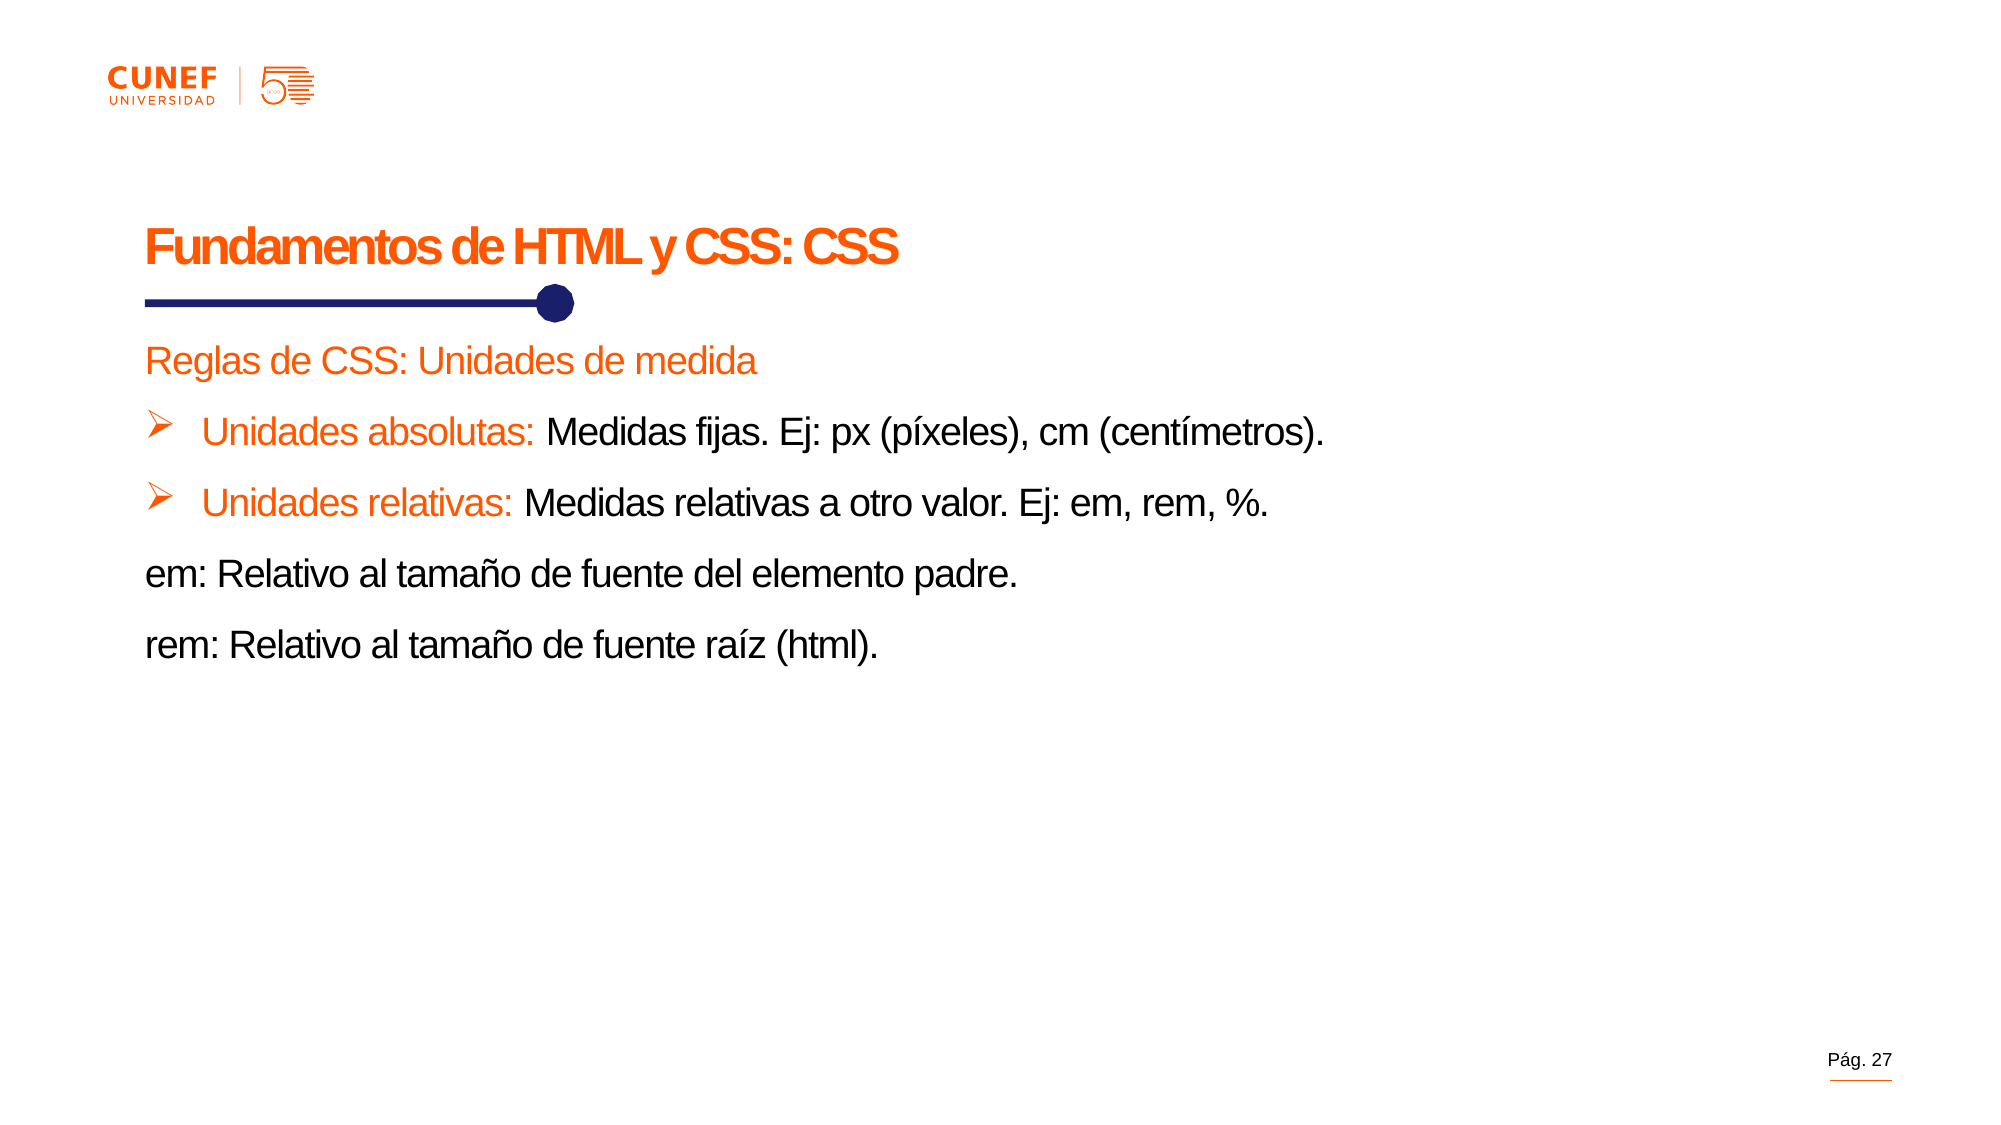

Fundamentos de HTML y CSS: CSS

Reglas de CSS: Unidades de medida
Unidades absolutas: Medidas fijas. Ej: px (píxeles), cm (centímetros).
Unidades relativas: Medidas relativas a otro valor. Ej: em, rem, %.
em: Relativo al tamaño de fuente del elemento padre.
rem: Relativo al tamaño de fuente raíz (html).